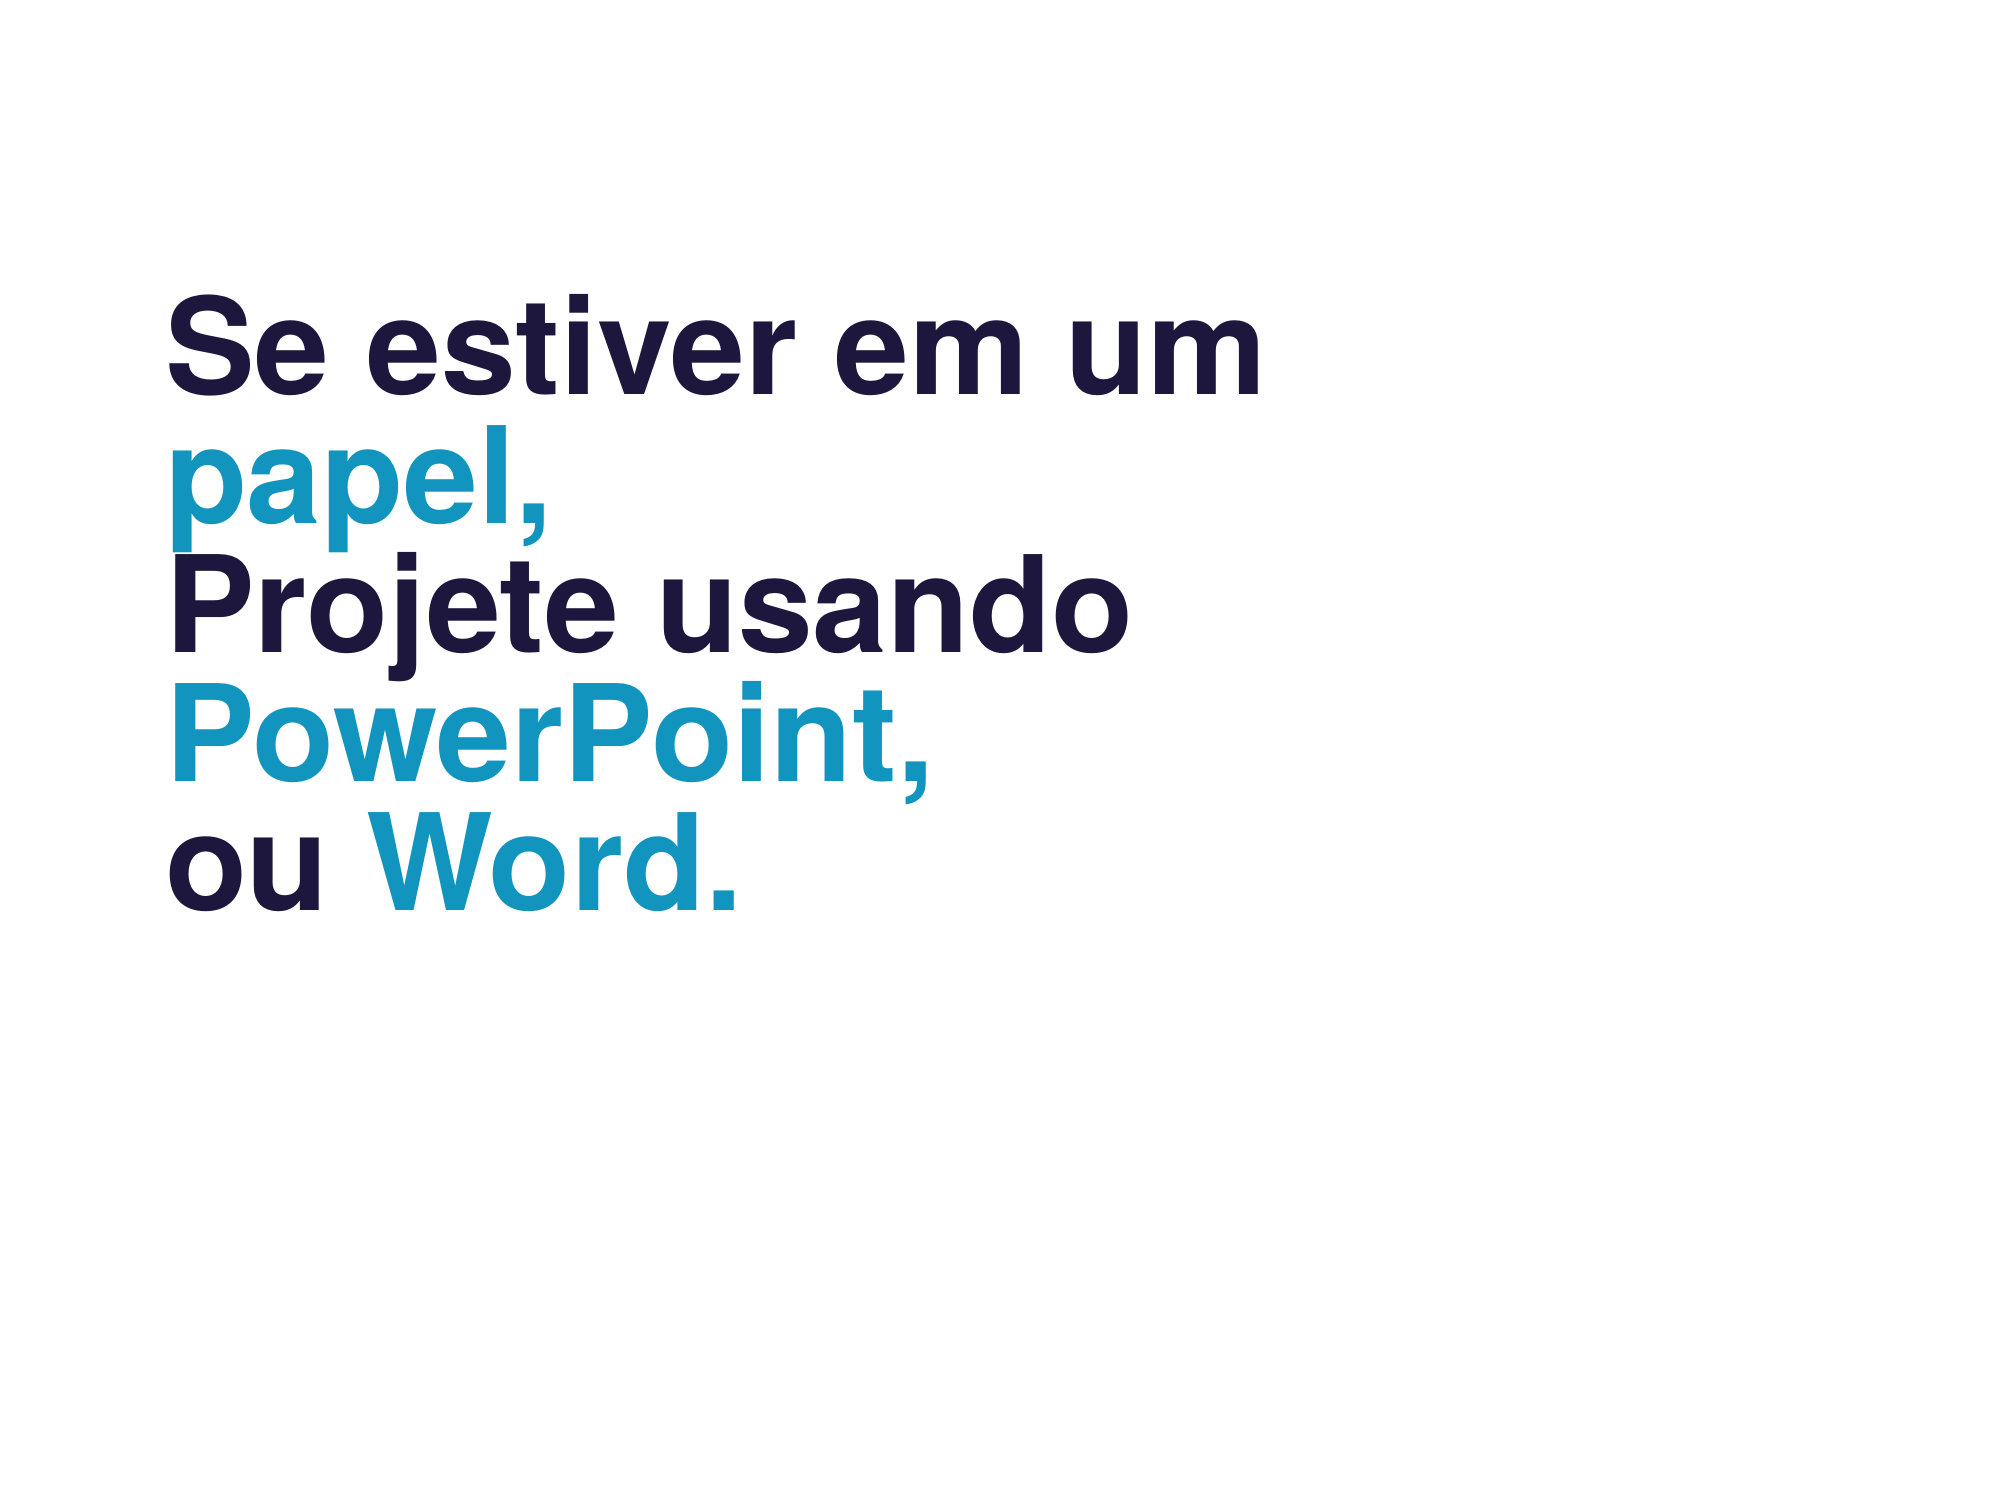

Se estiver em um
papel,
Projete usando PowerPoint,
ou Word.